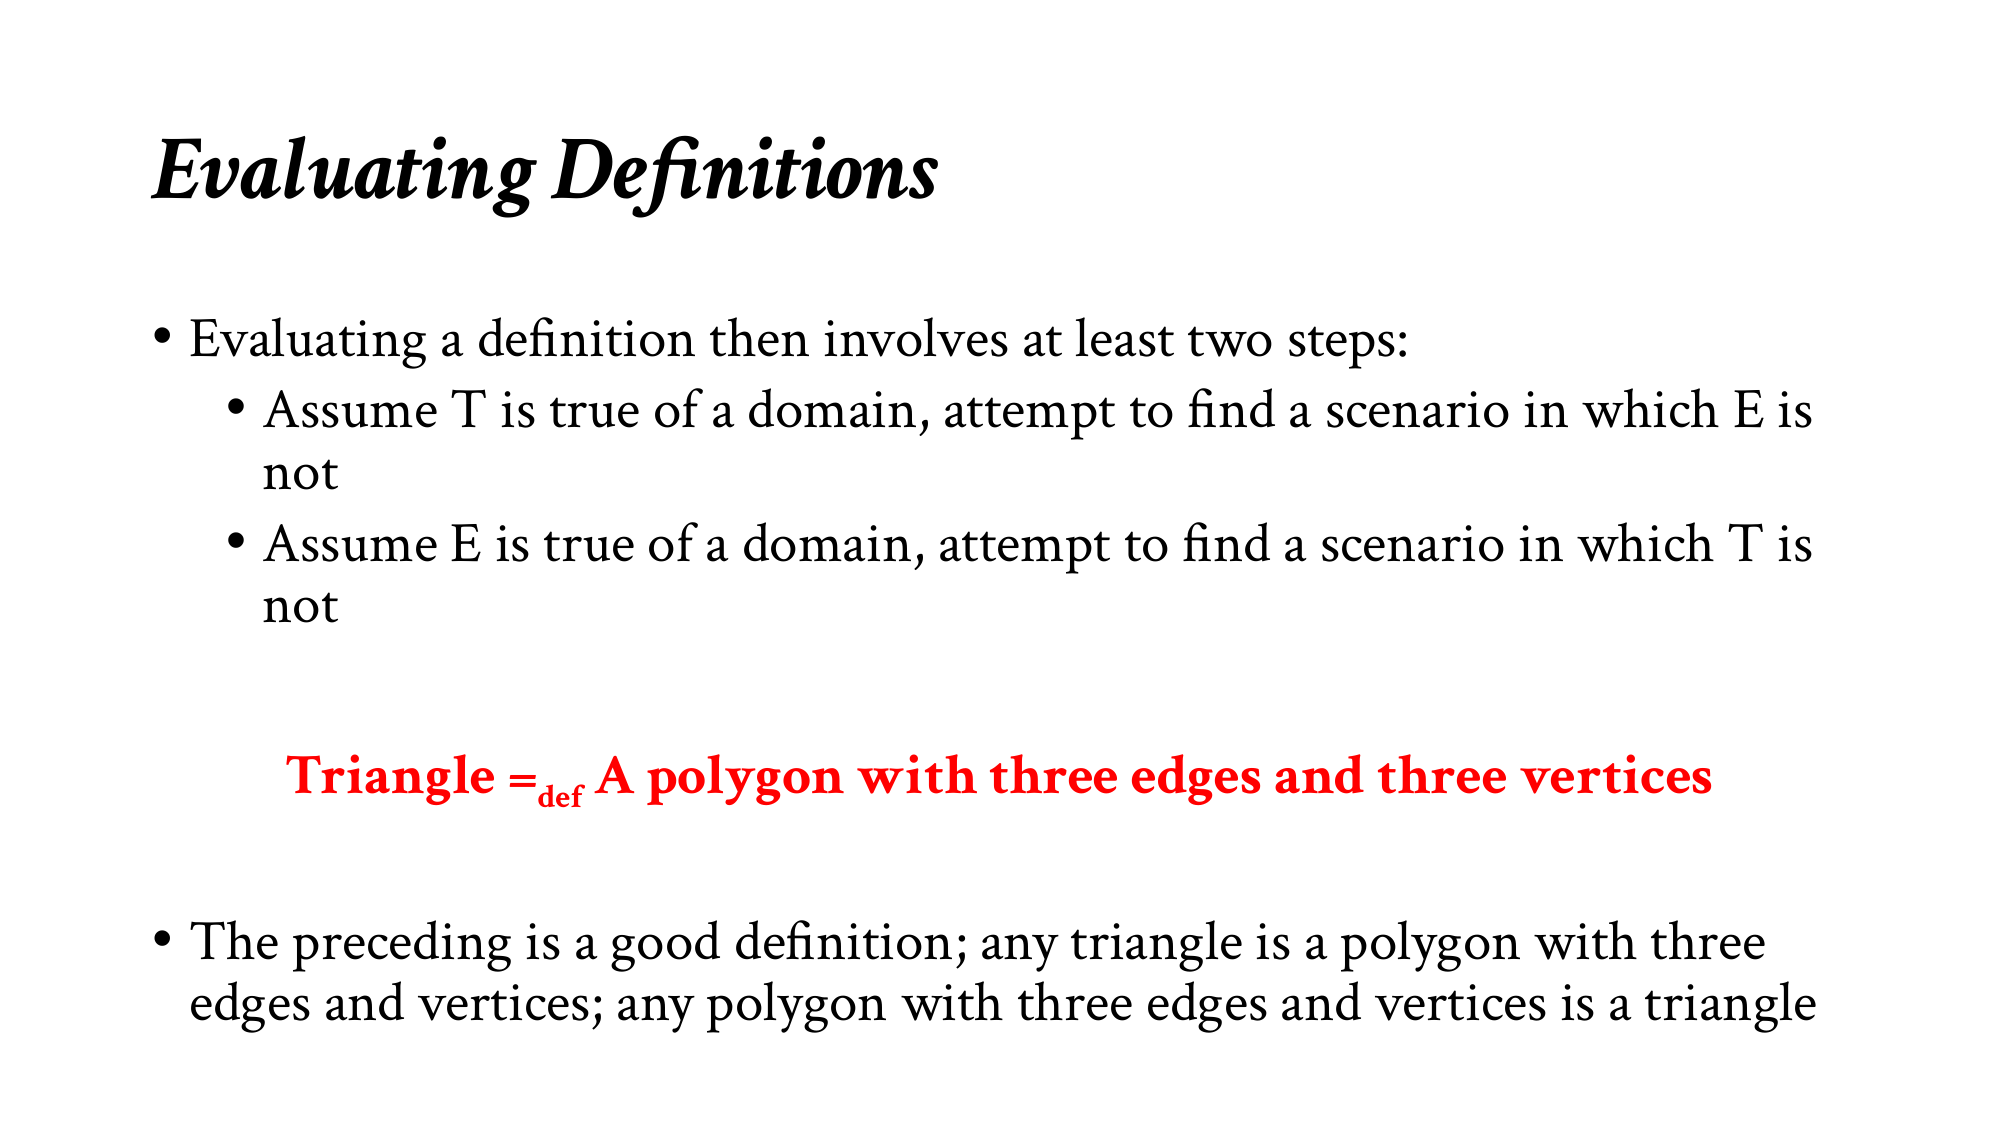

# Evaluating Definitions
Evaluating a definition then involves at least two steps:
Assume T is true of a domain, attempt to find a scenario in which E is not
Assume E is true of a domain, attempt to find a scenario in which T is not

Triangle =def A polygon with three edges and three vertices

The preceding is a good definition; any triangle is a polygon with three edges and vertices; any polygon with three edges and vertices is a triangle